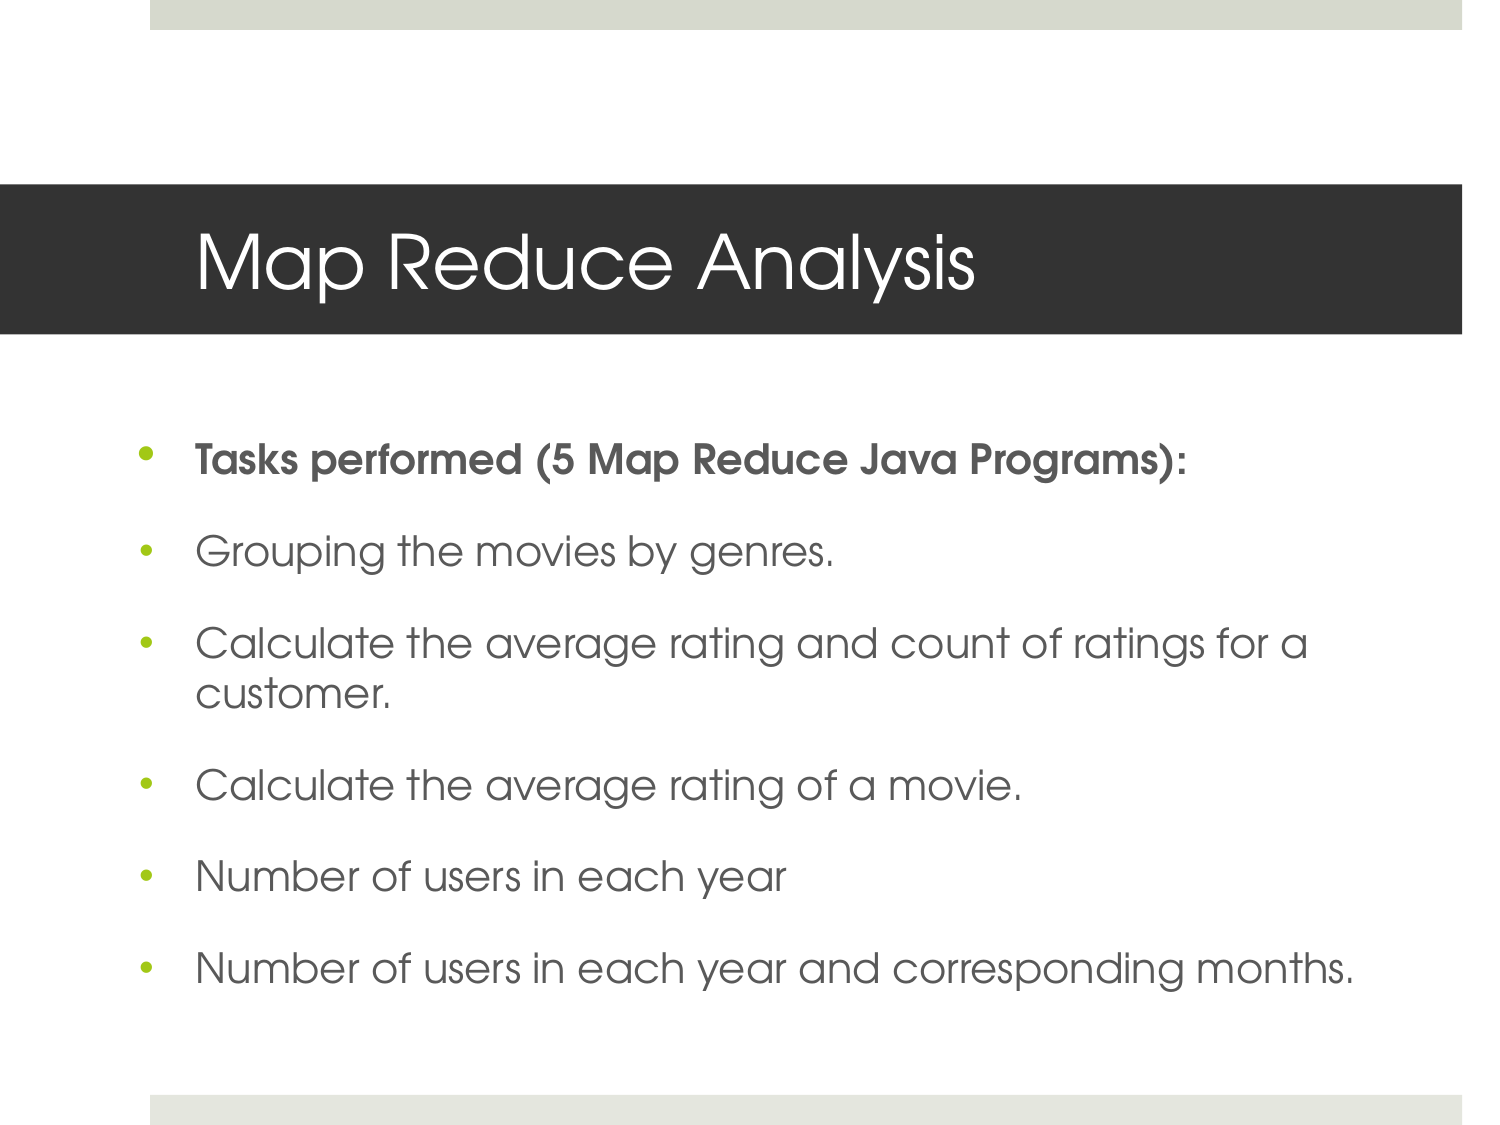

# Map Reduce Analysis
Tasks performed (5 Map Reduce Java Programs):
Grouping the movies by genres.
Calculate the average rating and count of ratings for a customer.
Calculate the average rating of a movie.
Number of users in each year
Number of users in each year and corresponding months.